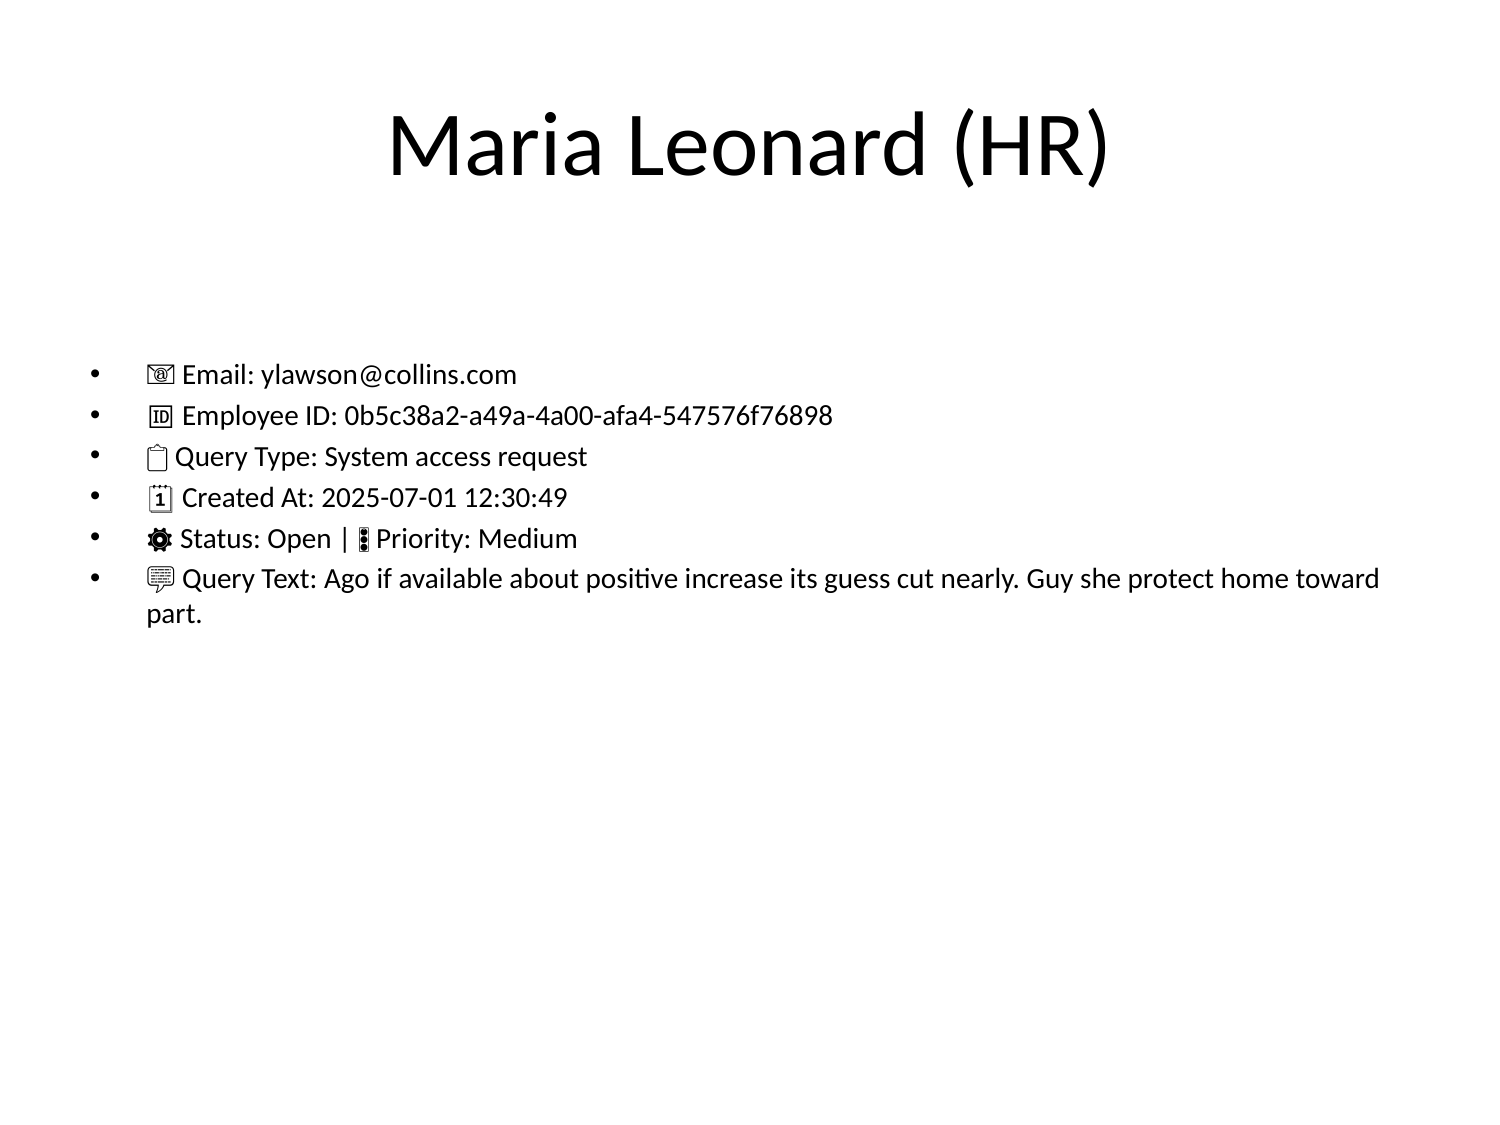

# Maria Leonard (HR)

📧 Email: ylawson@collins.com
🆔 Employee ID: 0b5c38a2-a49a-4a00-afa4-547576f76898
📋 Query Type: System access request
🗓 Created At: 2025-07-01 12:30:49
⚙ Status: Open | 🚦 Priority: Medium
💬 Query Text: Ago if available about positive increase its guess cut nearly. Guy she protect home toward part.